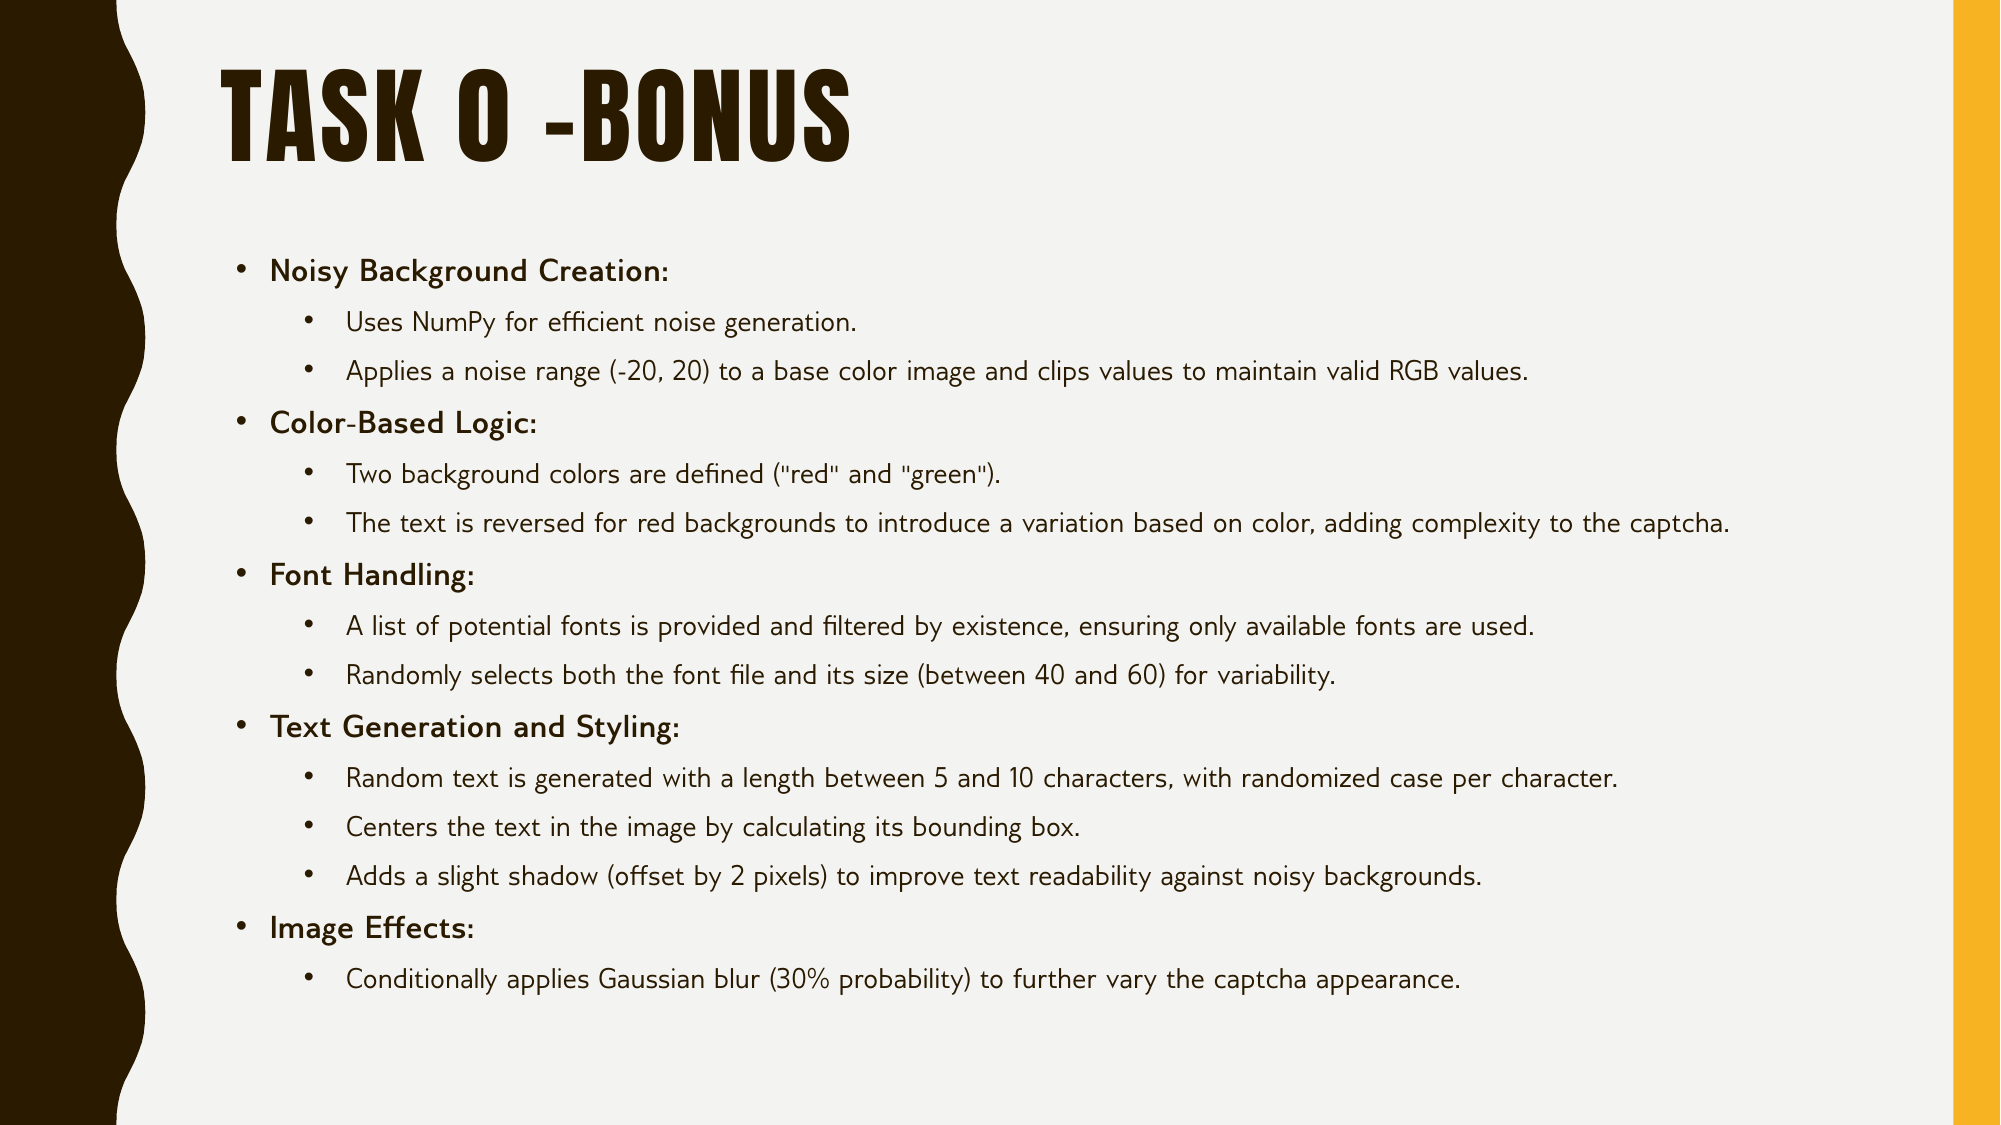

# Task 0 -Bonus
Noisy Background Creation:
Uses NumPy for efficient noise generation.
Applies a noise range (-20, 20) to a base color image and clips values to maintain valid RGB values.
Color-Based Logic:
Two background colors are defined ("red" and "green").
The text is reversed for red backgrounds to introduce a variation based on color, adding complexity to the captcha.
Font Handling:
A list of potential fonts is provided and filtered by existence, ensuring only available fonts are used.
Randomly selects both the font file and its size (between 40 and 60) for variability.
Text Generation and Styling:
Random text is generated with a length between 5 and 10 characters, with randomized case per character.
Centers the text in the image by calculating its bounding box.
Adds a slight shadow (offset by 2 pixels) to improve text readability against noisy backgrounds.
Image Effects:
Conditionally applies Gaussian blur (30% probability) to further vary the captcha appearance.